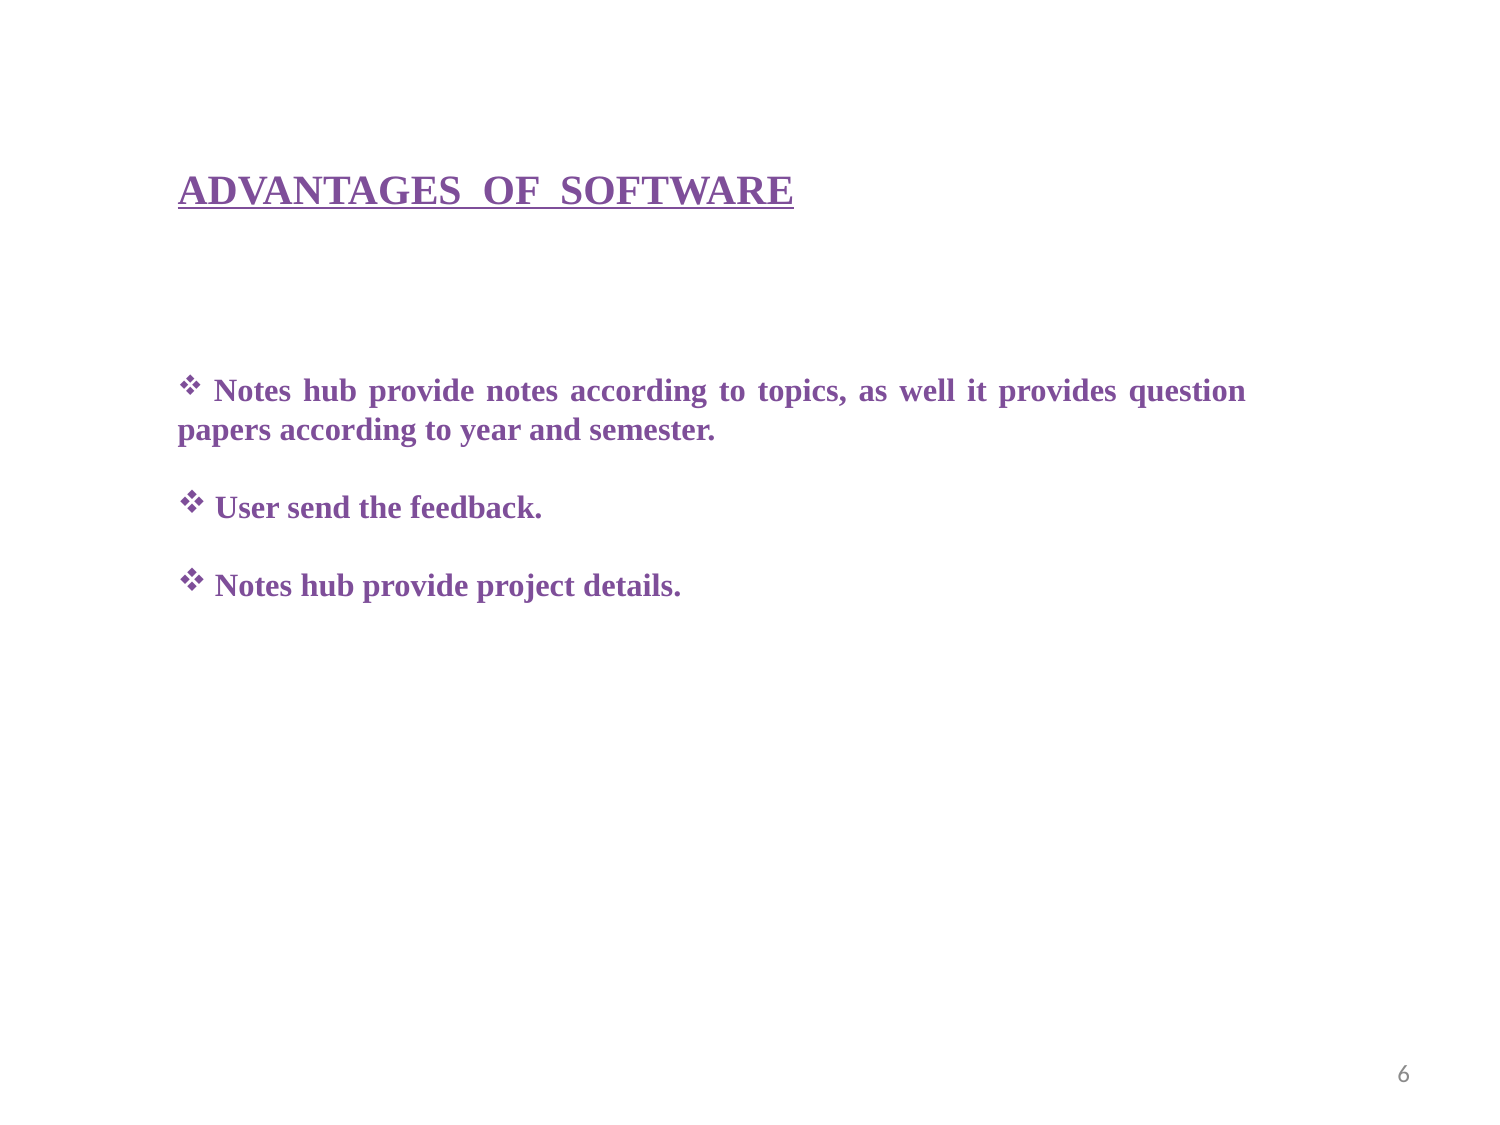

# ADVANTAGES  OF  SOFTWARE

 Notes hub provide notes according to topics, as well it provides question papers according to year and semester.

 User send the feedback.

 Notes hub provide project details.

6